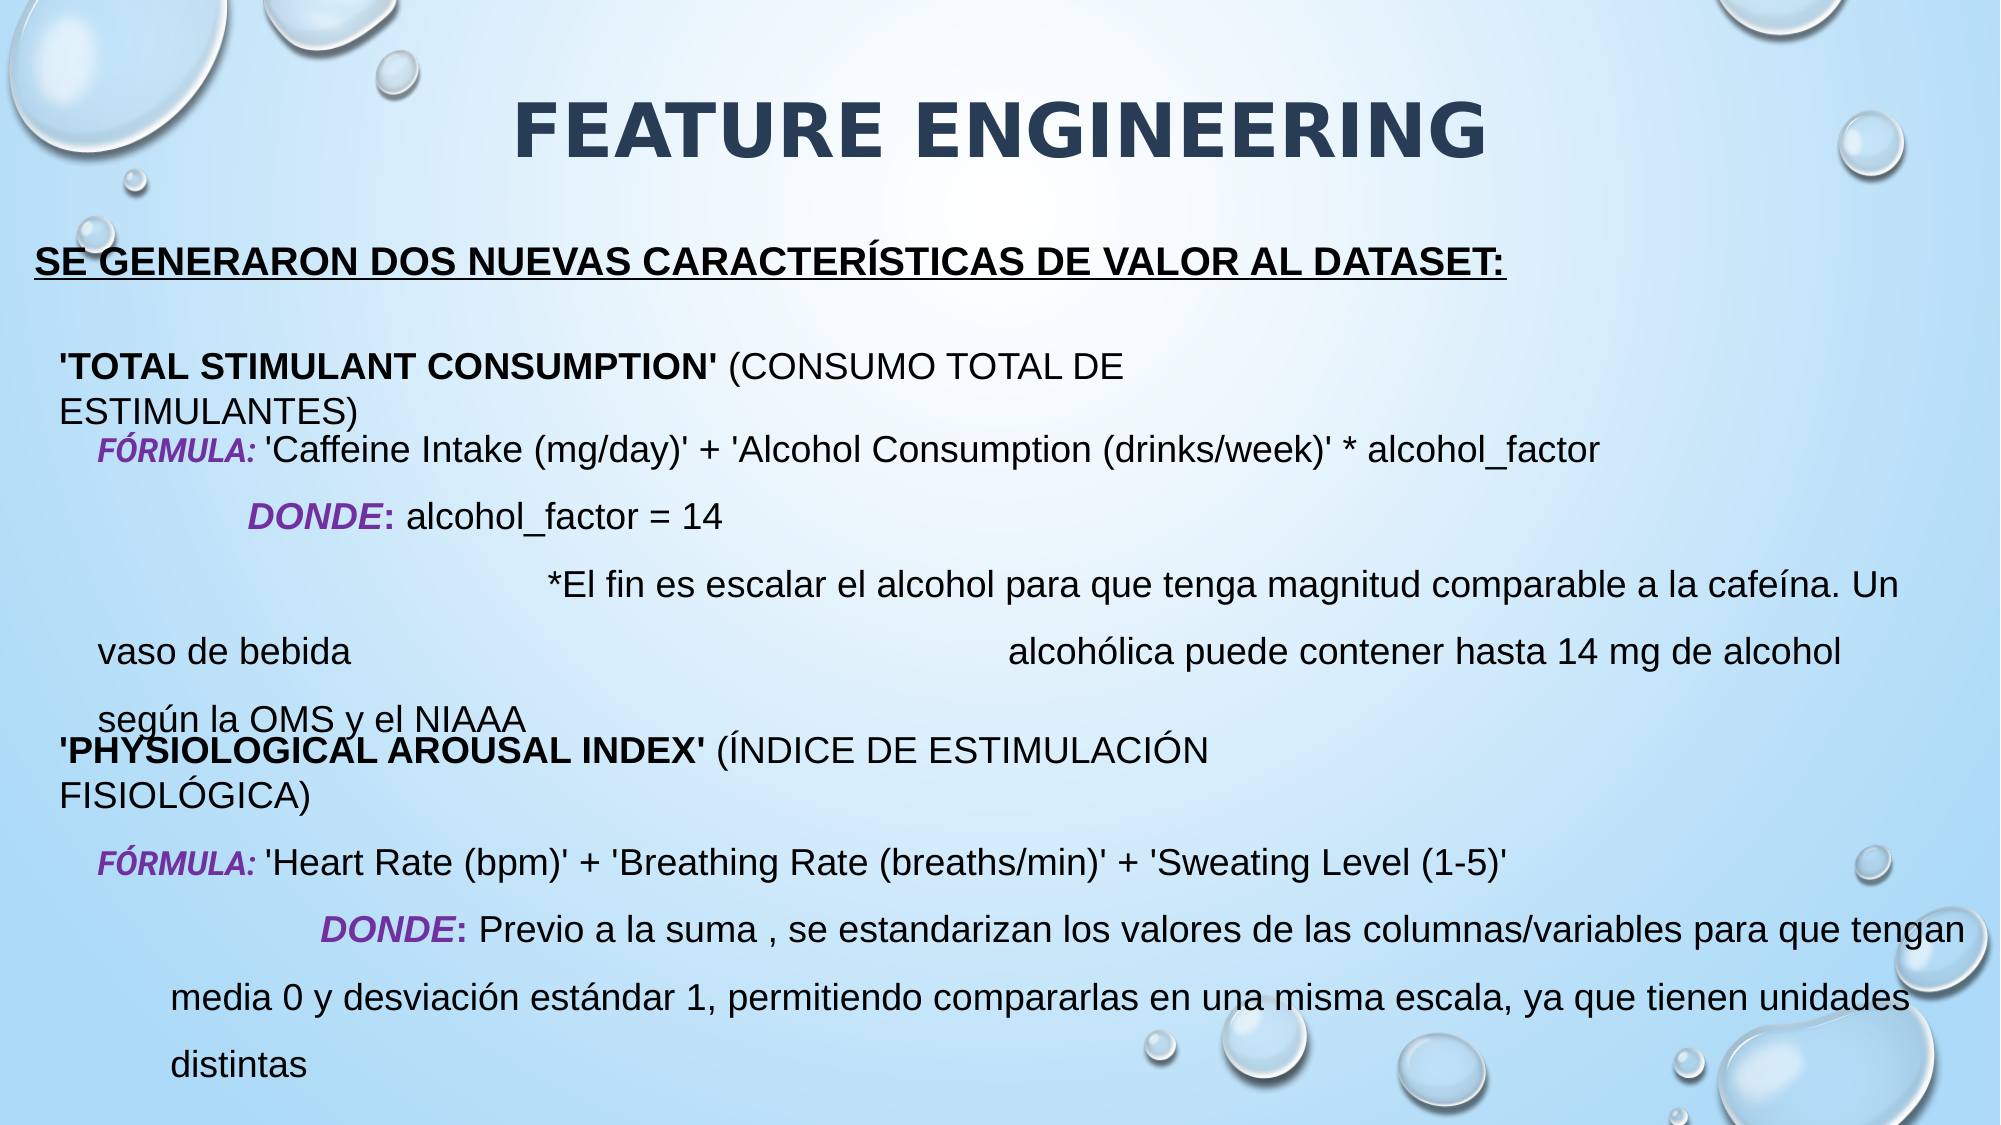

# Feature Engineering
SE GENERARON DOS NUEVAS CARACTERÍSTICAS DE VALOR AL DATASET:
'Total Stimulant Consumption' (Consumo Total de Estimulantes)
FÓRMULA: 'Caffeine Intake (mg/day)' + 'Alcohol Consumption (drinks/week)' * alcohol_factor
	DONDE: alcohol_factor = 14
			*El fin es escalar el alcohol para que tenga magnitud comparable a la cafeína. Un vaso de bebida 					 alcohólica puede contener hasta 14 mg de alcohol según la OMS y el NIAAA
'Physiological Arousal Index' (Índice de Estimulación FisiológicA)
FÓRMULA: 'Heart Rate (bpm)' + 'Breathing Rate (breaths/min)' + 'Sweating Level (1-5)'
	DONDE: Previo a la suma , se estandarizan los valores de las columnas/variables para que tengan media 0 y desviación estándar 1, permitiendo compararlas en una misma escala, ya que tienen unidades distintas